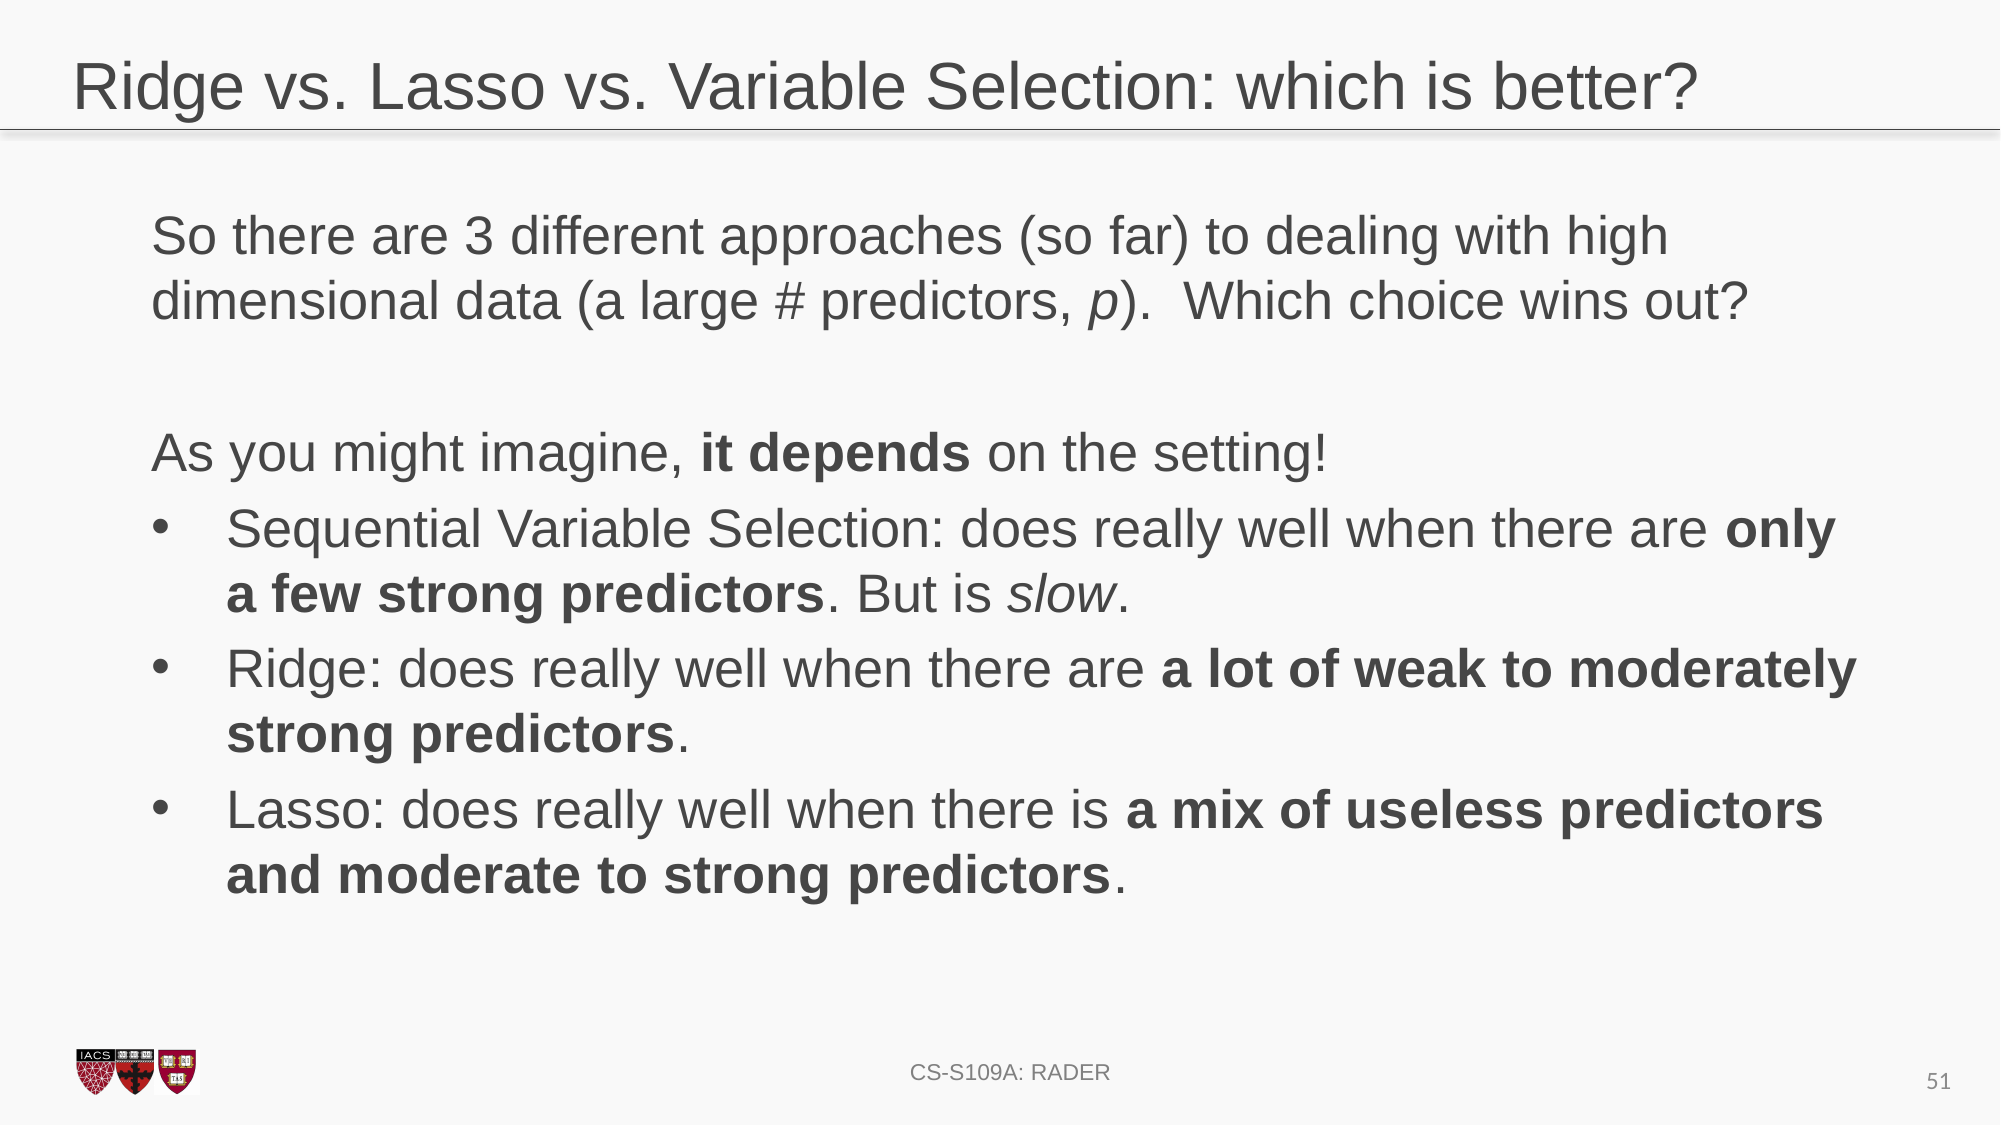

# Ridge vs. Lasso vs. Variable Selection: which is better?
So there are 3 different approaches (so far) to dealing with high dimensional data (a large # predictors, p).  Which choice wins out?

As you might imagine, it depends on the setting!
Sequential Variable Selection: does really well when there are only a few strong predictors. But is slow.
Ridge: does really well when there are a lot of weak to moderately strong predictors.
Lasso: does really well when there is a mix of useless predictors and moderate to strong predictors.

51